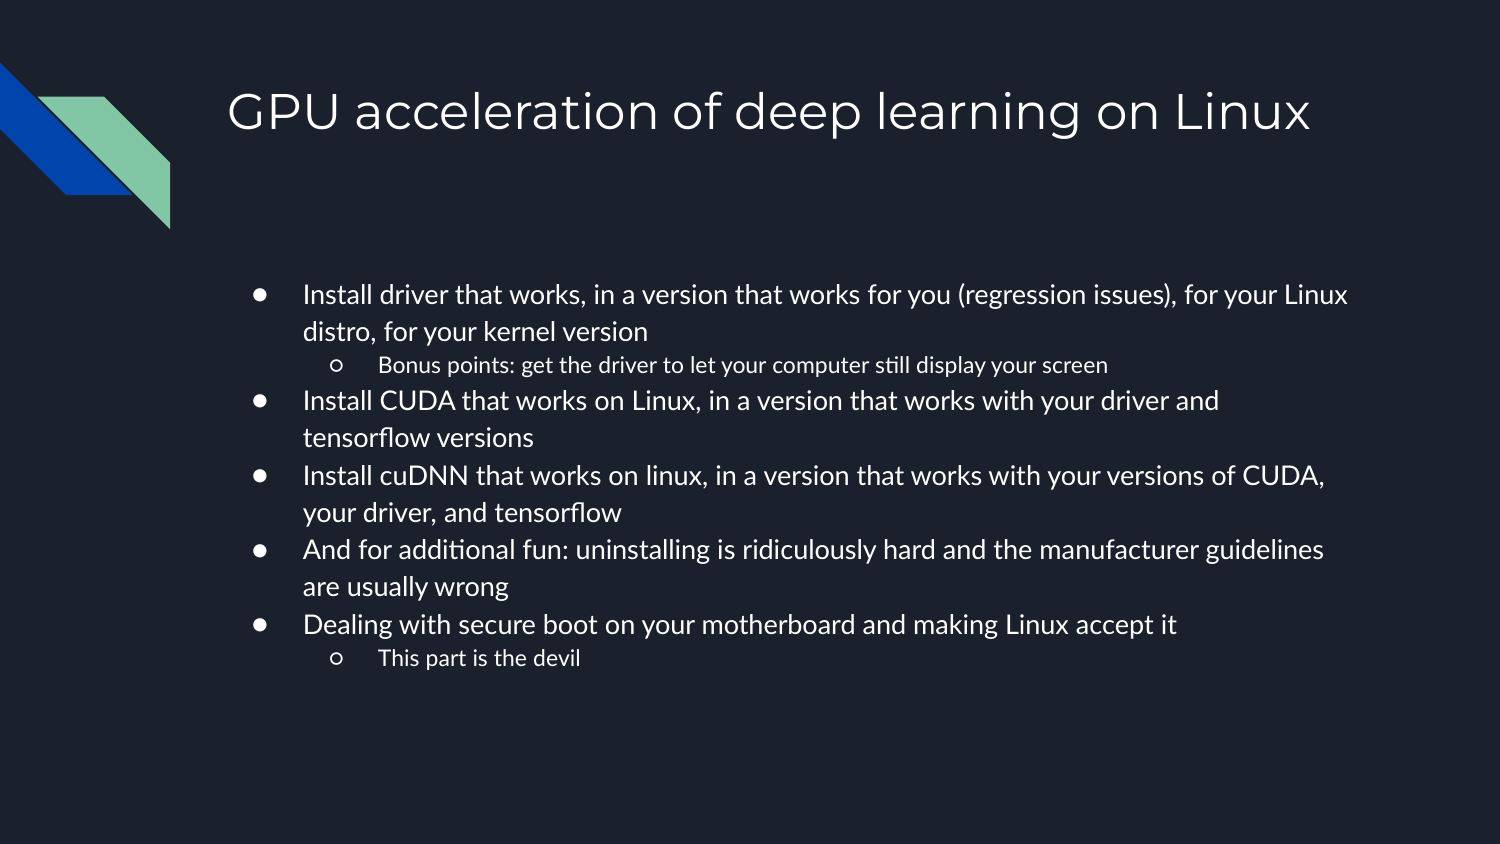

# GPU acceleration of deep learning on Linux
Install driver that works, in a version that works for you (regression issues), for your Linux distro, for your kernel version
Bonus points: get the driver to let your computer still display your screen
Install CUDA that works on Linux, in a version that works with your driver and tensorflow versions
Install cuDNN that works on linux, in a version that works with your versions of CUDA, your driver, and tensorflow
And for additional fun: uninstalling is ridiculously hard and the manufacturer guidelines are usually wrong
Dealing with secure boot on your motherboard and making Linux accept it
This part is the devil